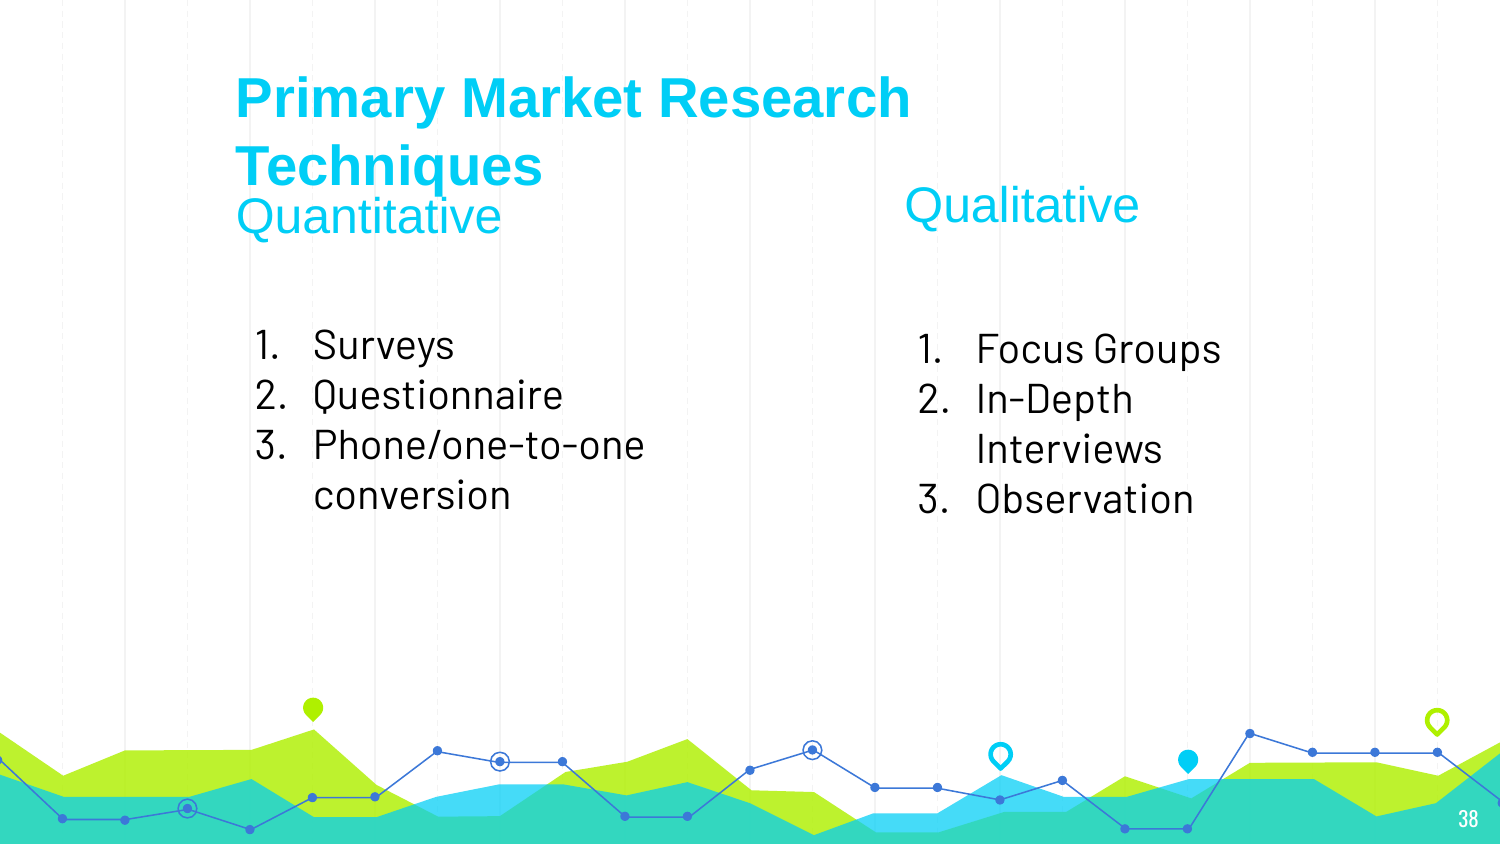

Primary Market Research Techniques
Qualitative
Quantitative
Surveys
Questionnaire
Phone/one-to-one conversion
Focus Groups
In-Depth Interviews
Observation
38